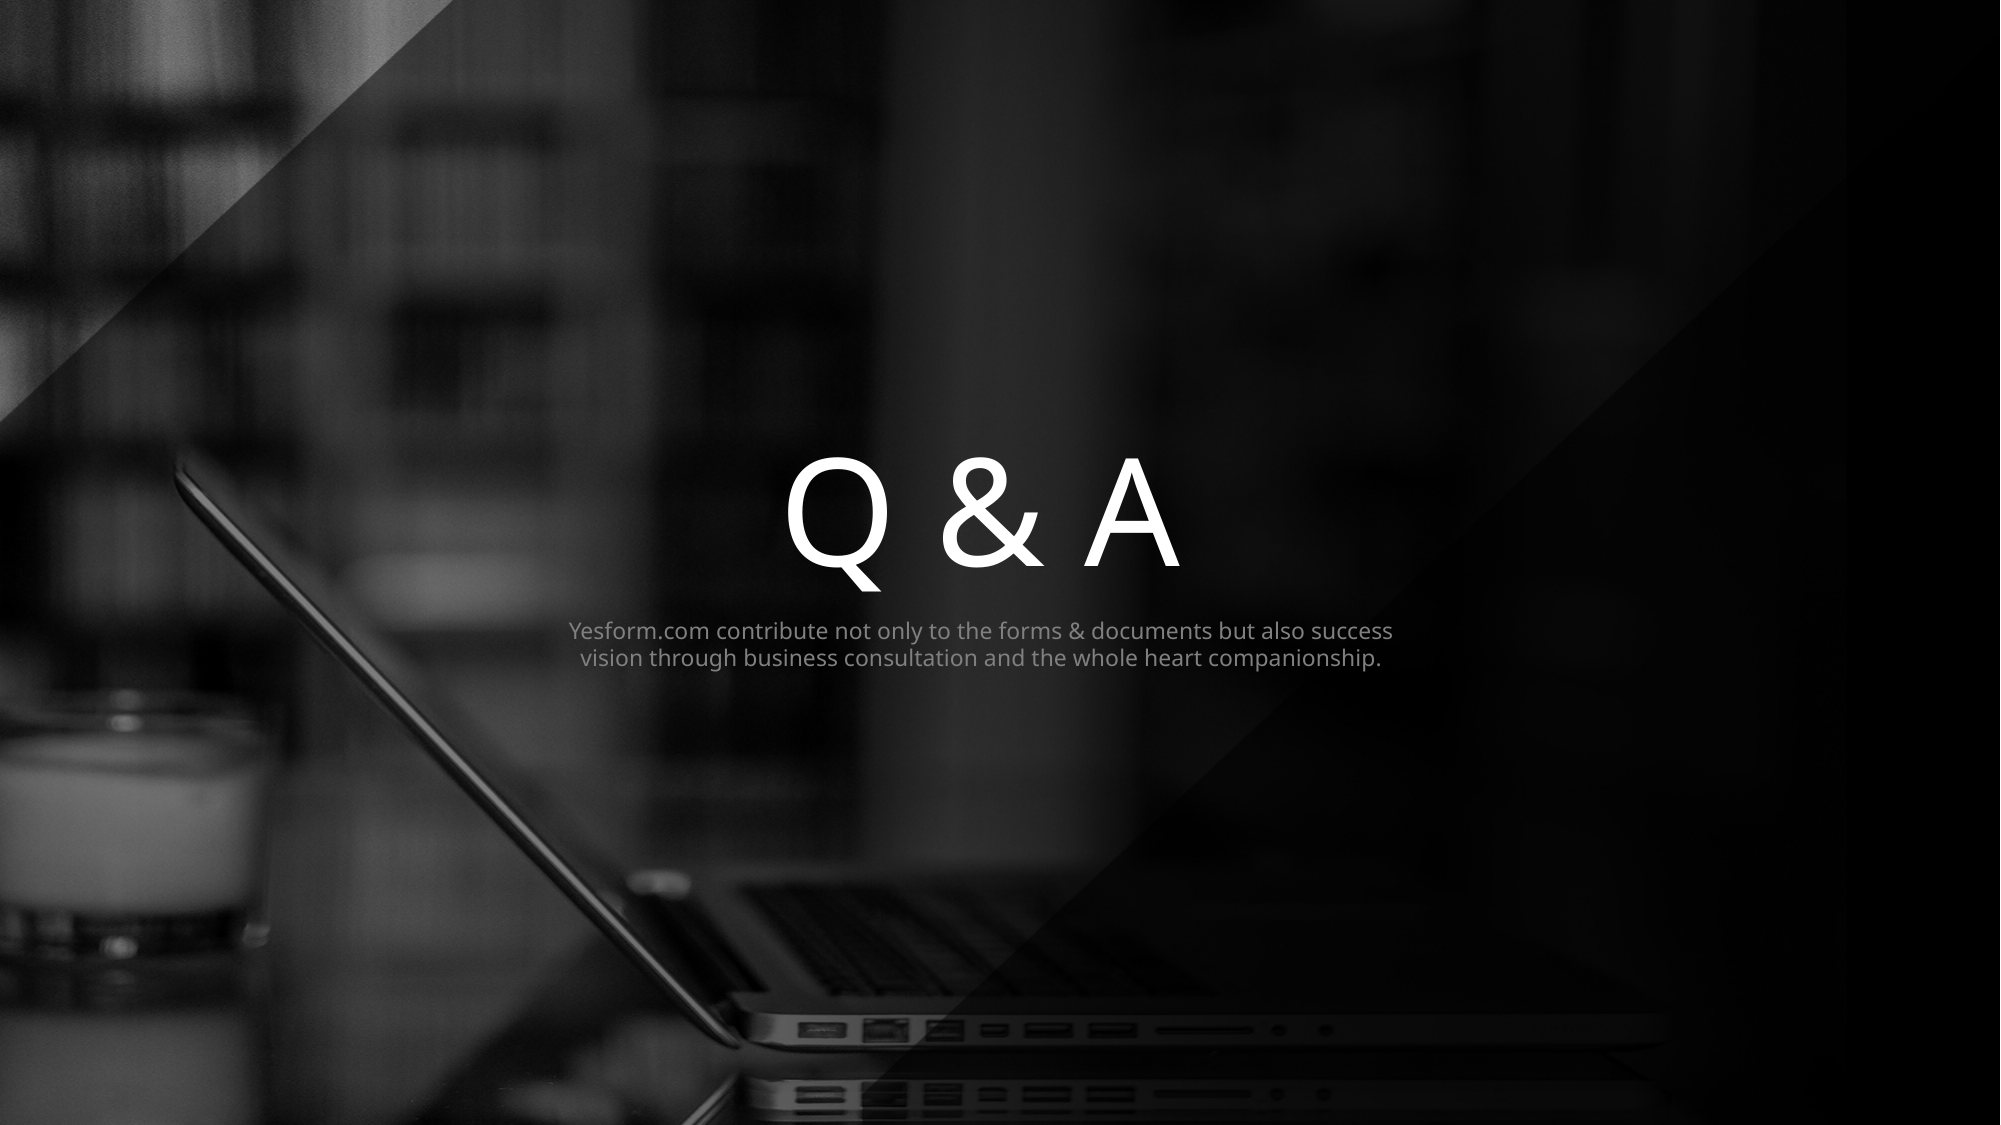

# Q & A
Yesform.com contribute not only to the forms & documents but also success vision through business consultation and the whole heart companionship.